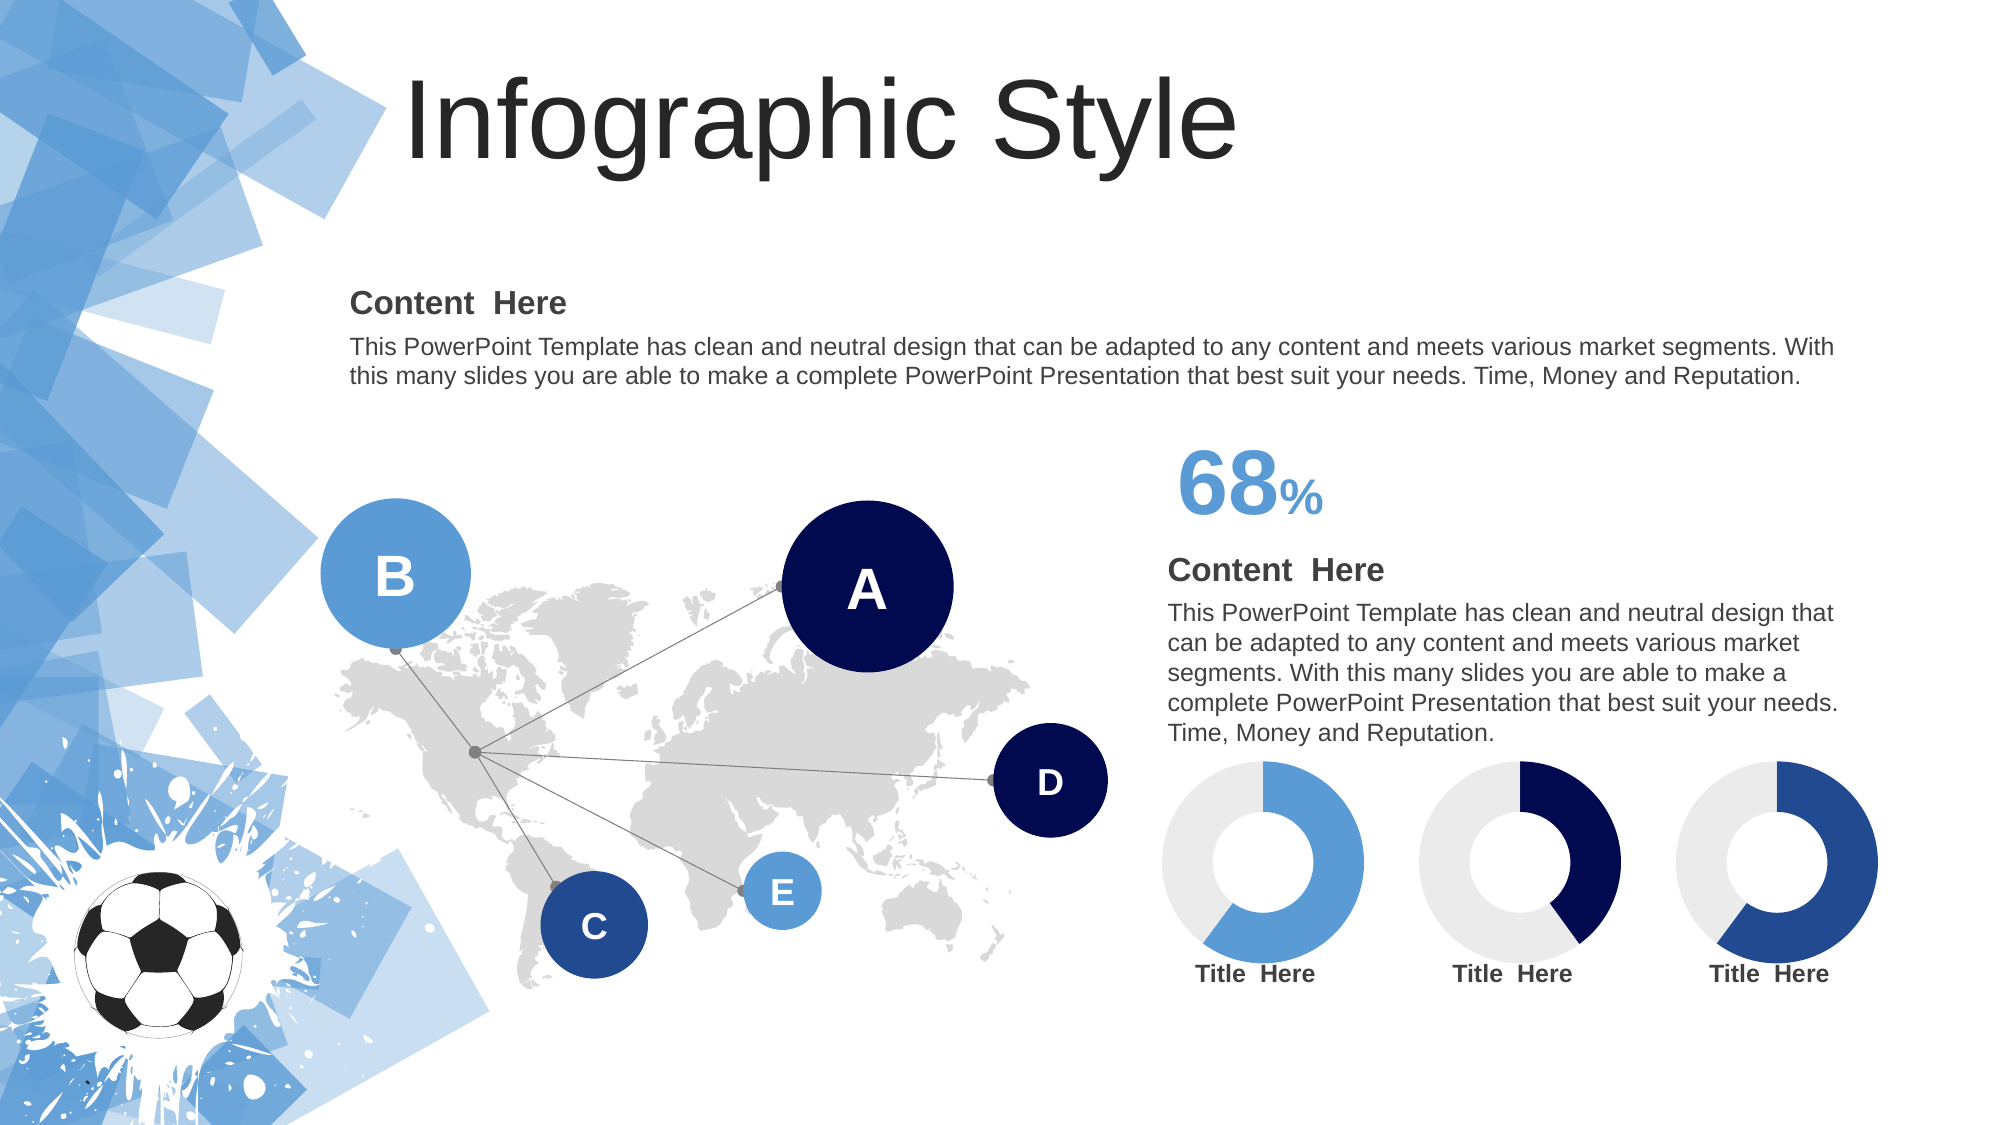

Infographic Style
Content  Here
This PowerPoint Template has clean and neutral design that can be adapted to any content and meets various market segments. With this many slides you are able to make a complete PowerPoint Presentation that best suit your needs. Time, Money and Reputation.
68%
B
A

D
E
C
Content  Here
This PowerPoint Template has clean and neutral design that can be adapted to any content and meets various market segments. With this many slides you are able to make a complete PowerPoint Presentation that best suit your needs. Time, Money and Reputation.

### Chart

| Category | Sales |
|---|---|
| 1st Qtr | 68.0 |
| 2nd Qtr | 45.0 |

### Chart

| Category | Sales |
|---|---|
| 1st Qtr | 40.0 |
| 2nd Qtr | 60.0 |

### Chart

| Category | Sales |
|---|---|
| 1st Qtr | 68.0 |
| 2nd Qtr | 45.0 |
Title  Here
Title  Here
Title  Here